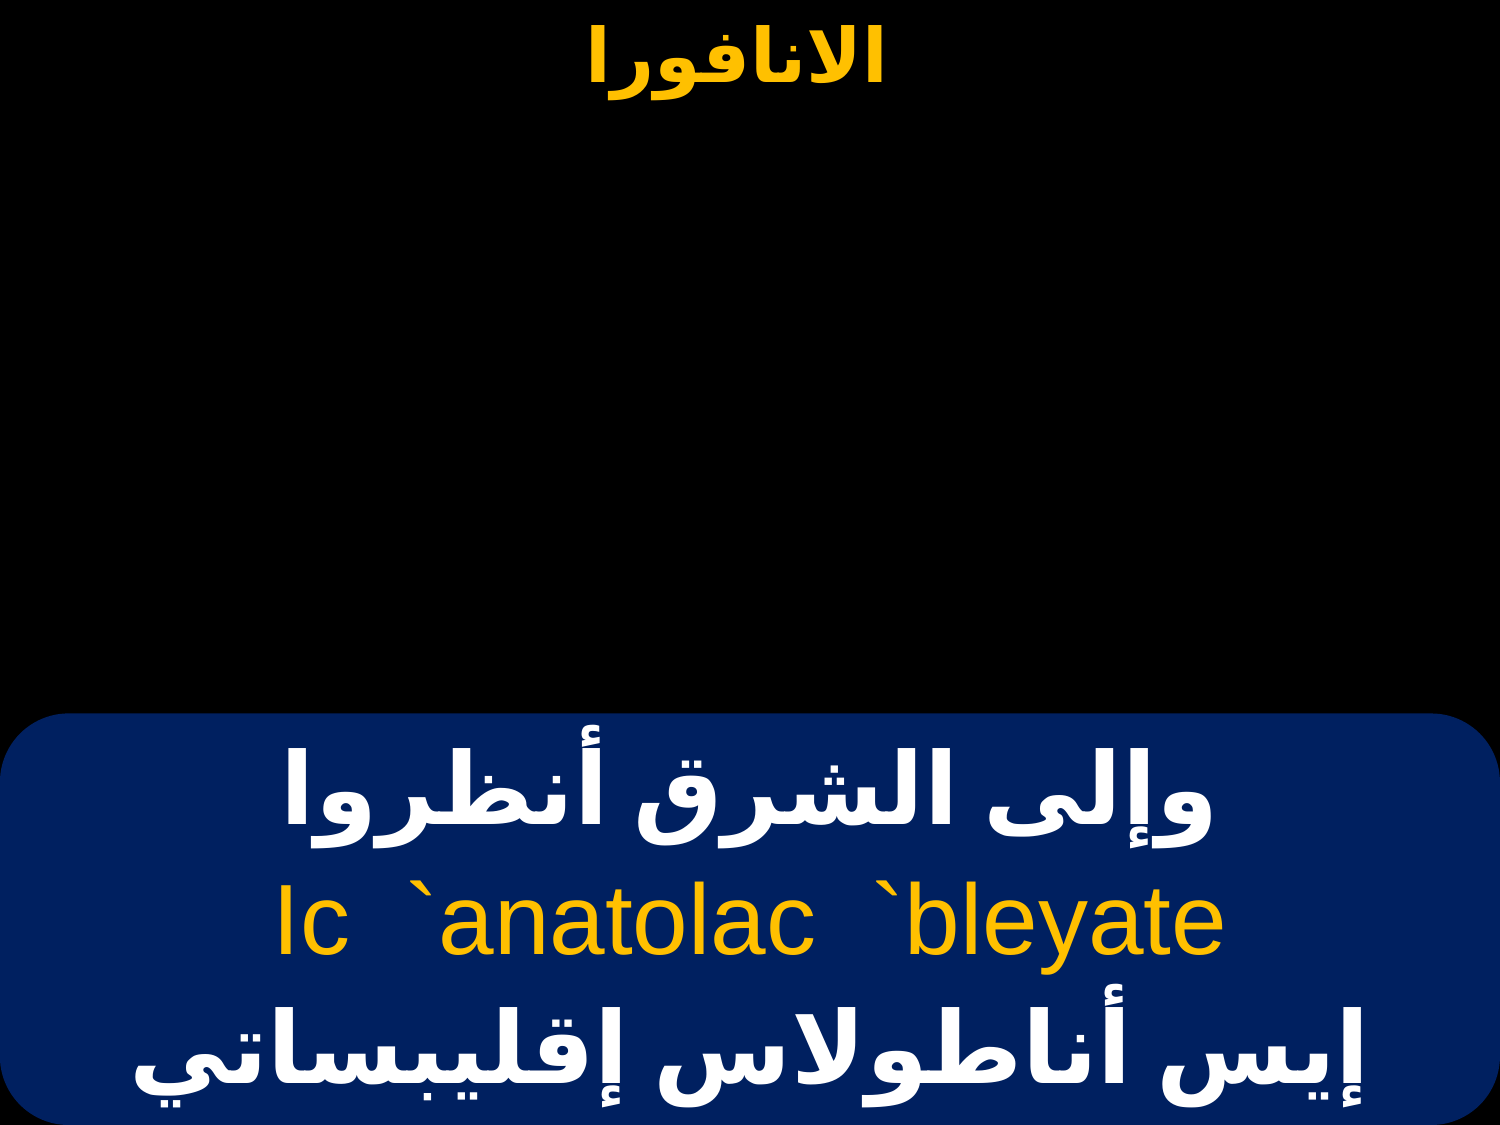

# وإلى الشرق أنظروا
Ic  `anatolac  `bleyate
إيس أناطولاس إقليبساتي